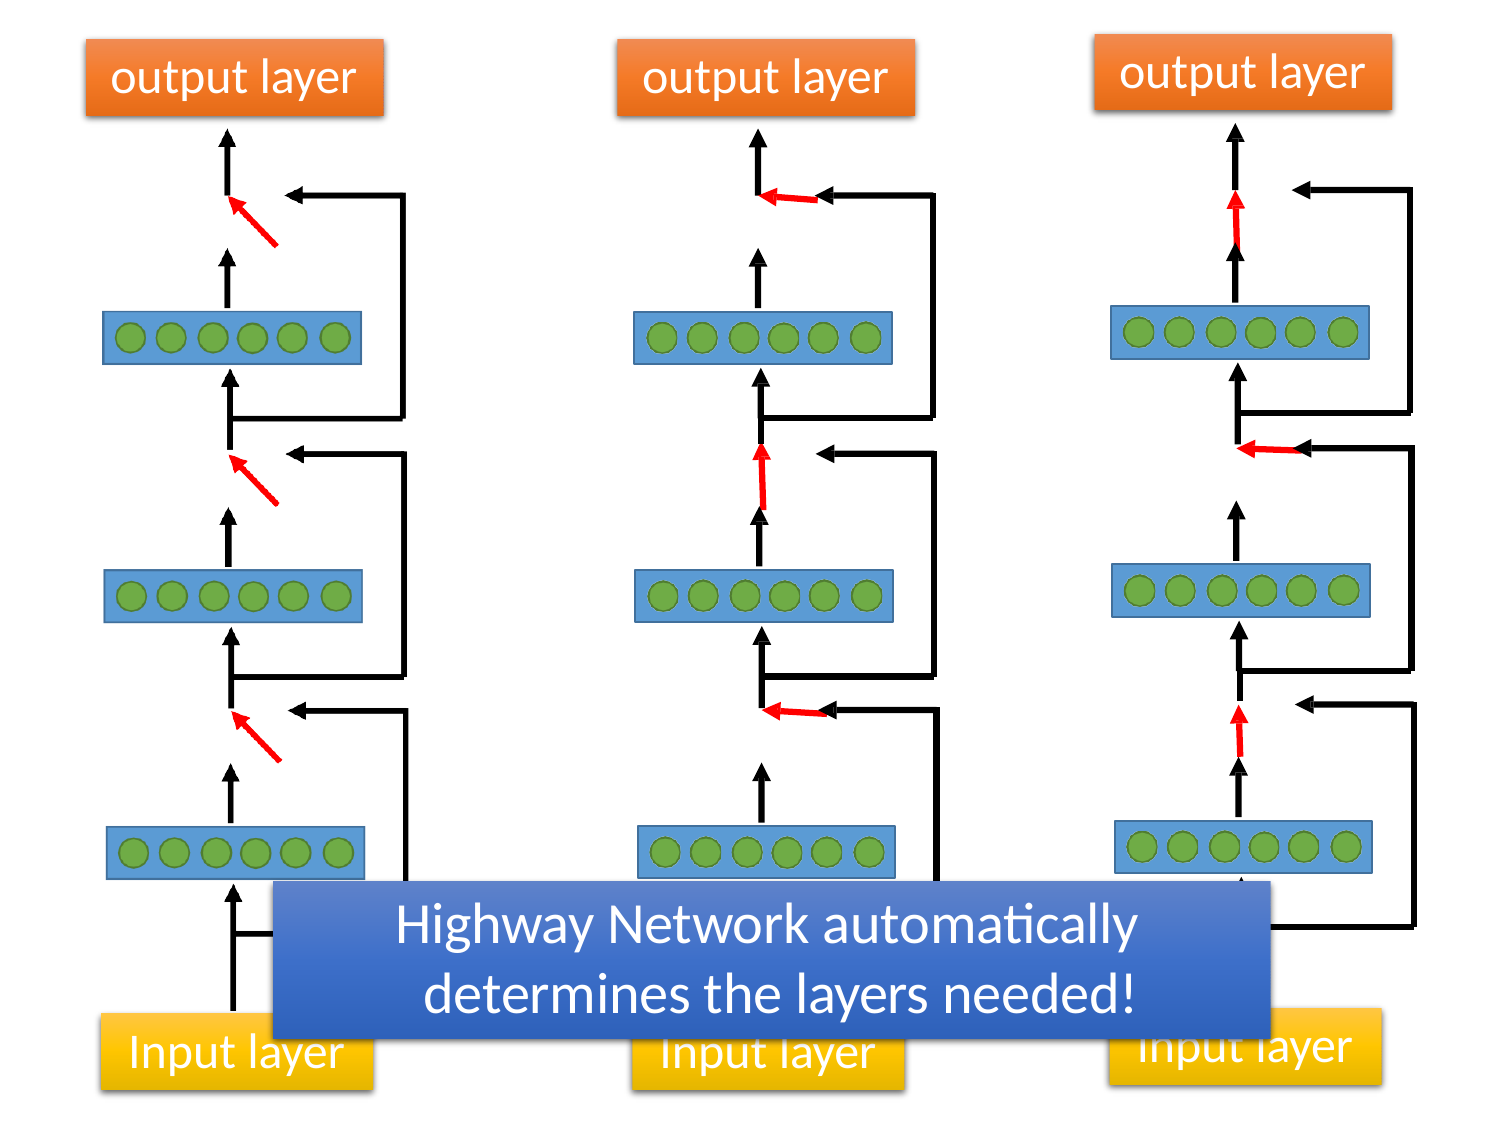

output layer

output layer
output layer

Highway Network automatically  determines the layers needed!

Input layer

Input layer
Input layer